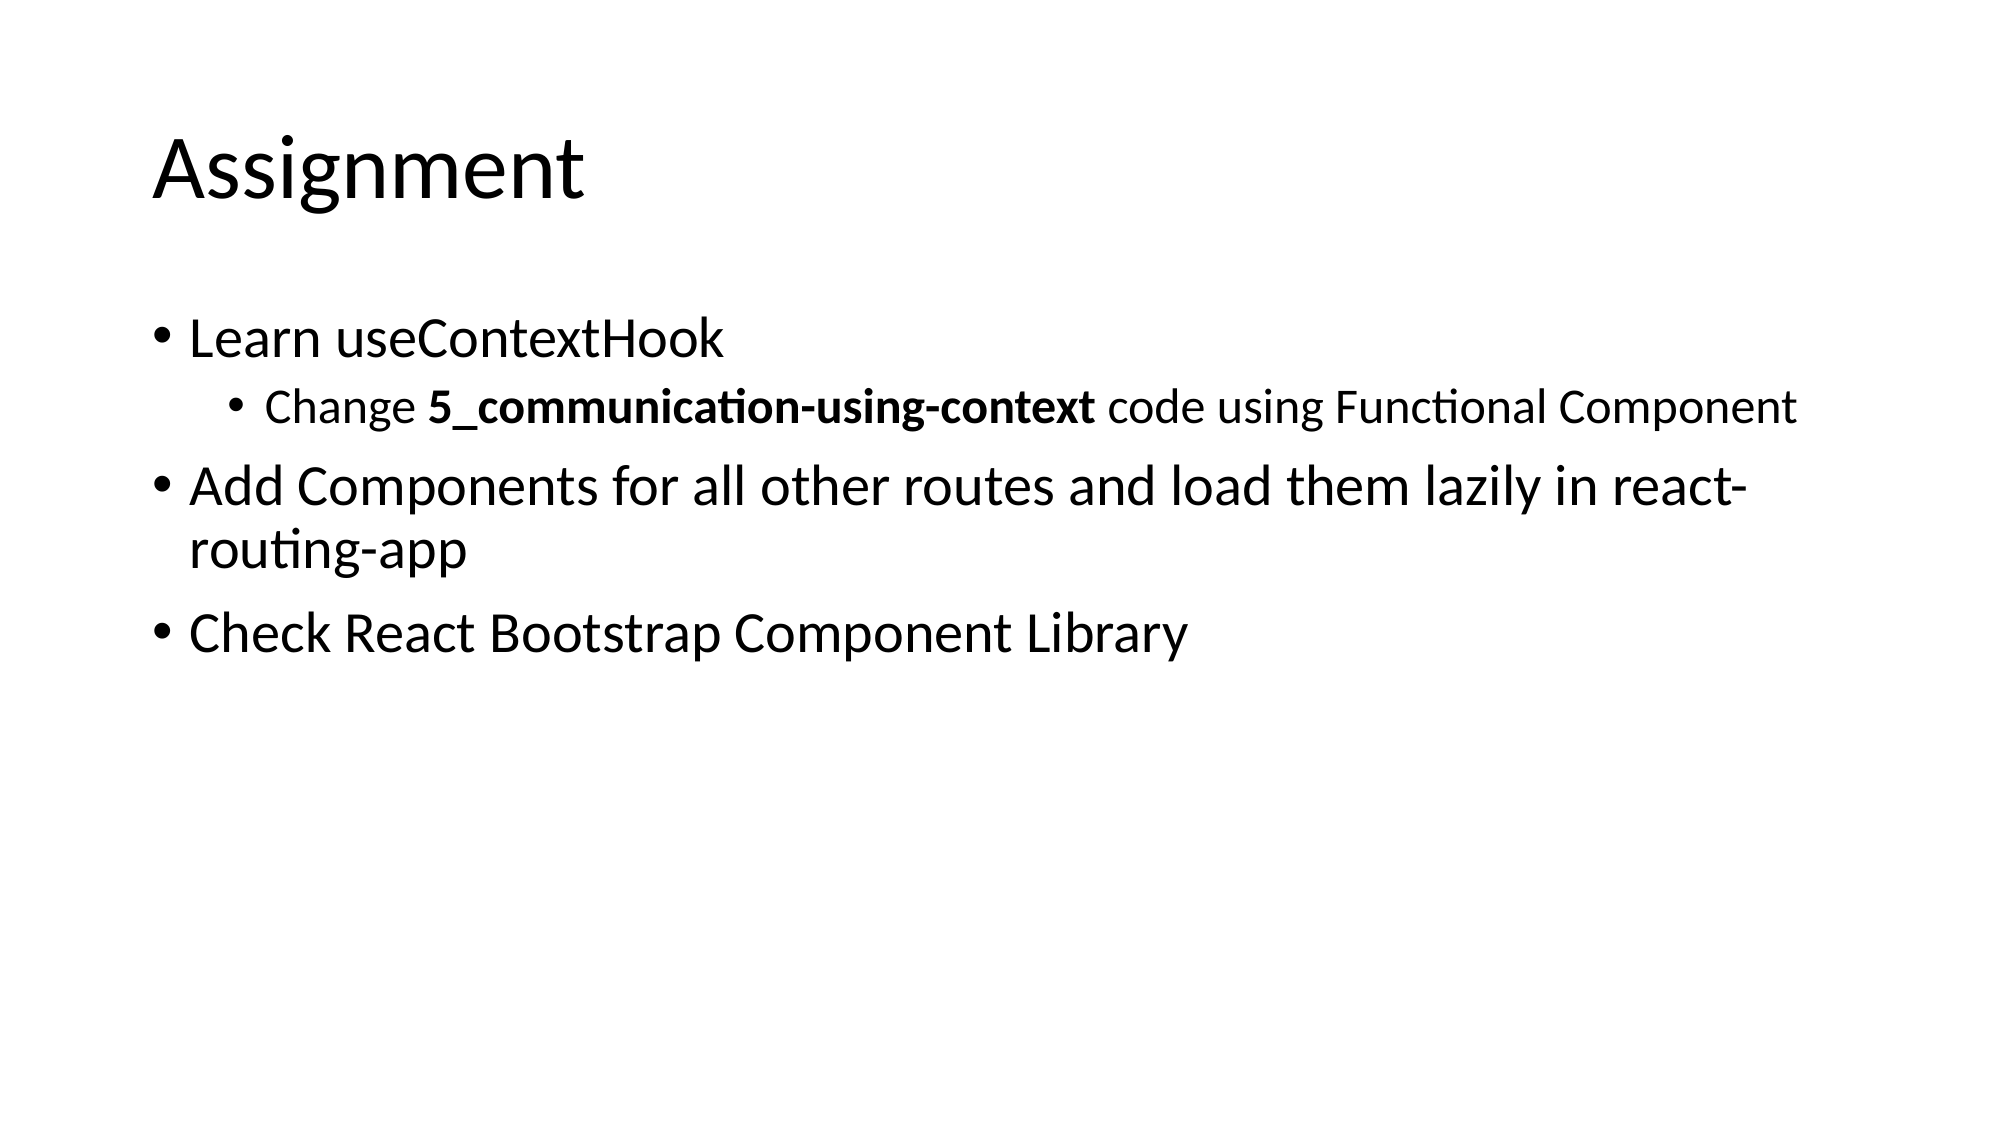

# Assignment
Learn useContextHook
Change 5_communication-using-context code using Functional Component
Add Components for all other routes and load them lazily in react-routing-app
Check React Bootstrap Component Library